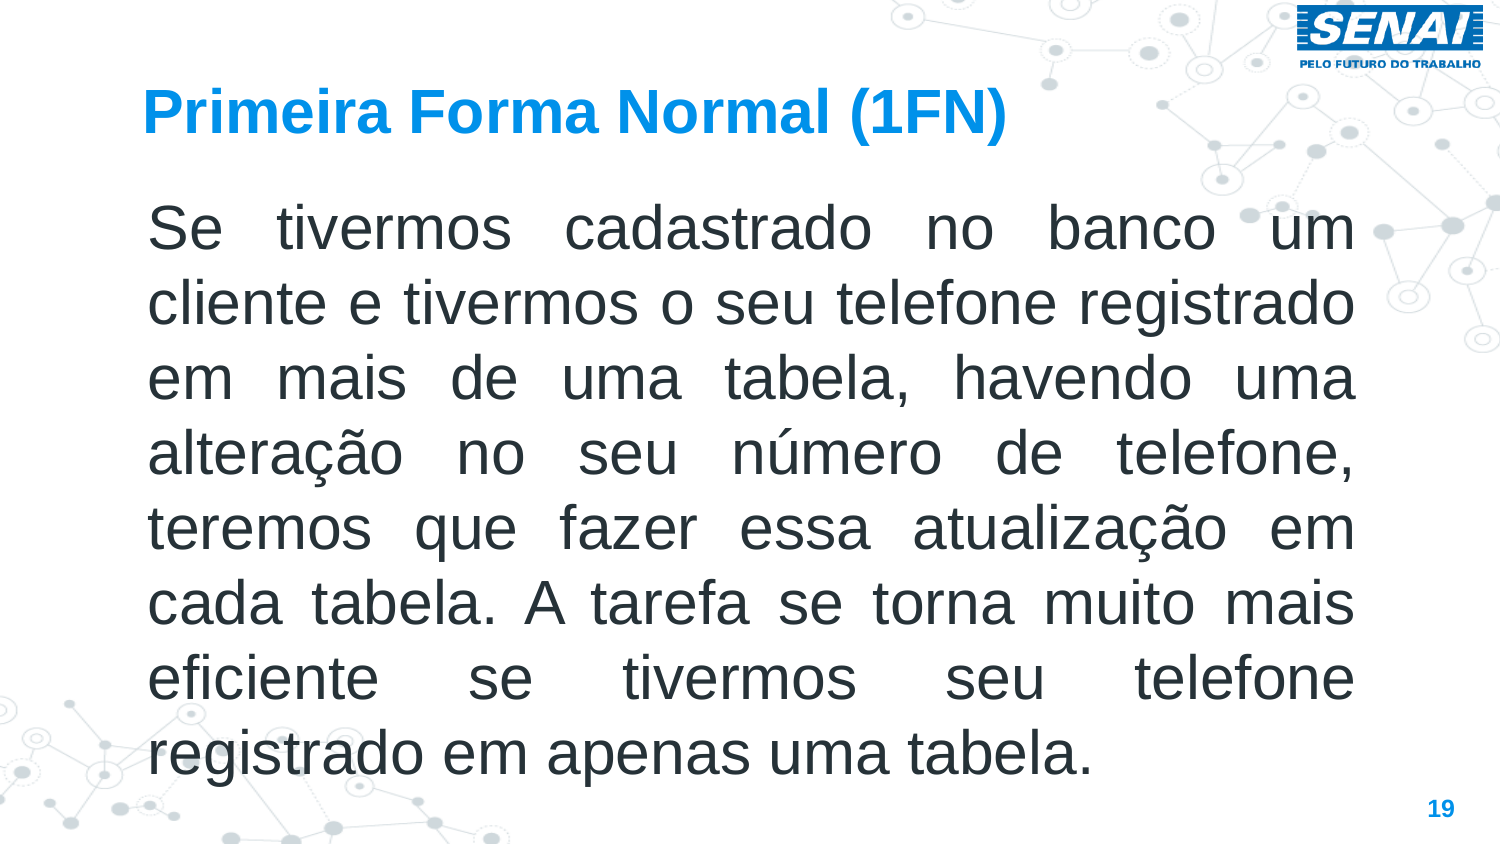

# Primeira Forma Normal (1FN)
Se tivermos cadastrado no banco um cliente e tivermos o seu telefone registrado em mais de uma tabela, havendo uma alteração no seu número de telefone, teremos que fazer essa atualização em cada tabela. A tarefa se torna muito mais eficiente se tivermos seu telefone registrado em apenas uma tabela.
19